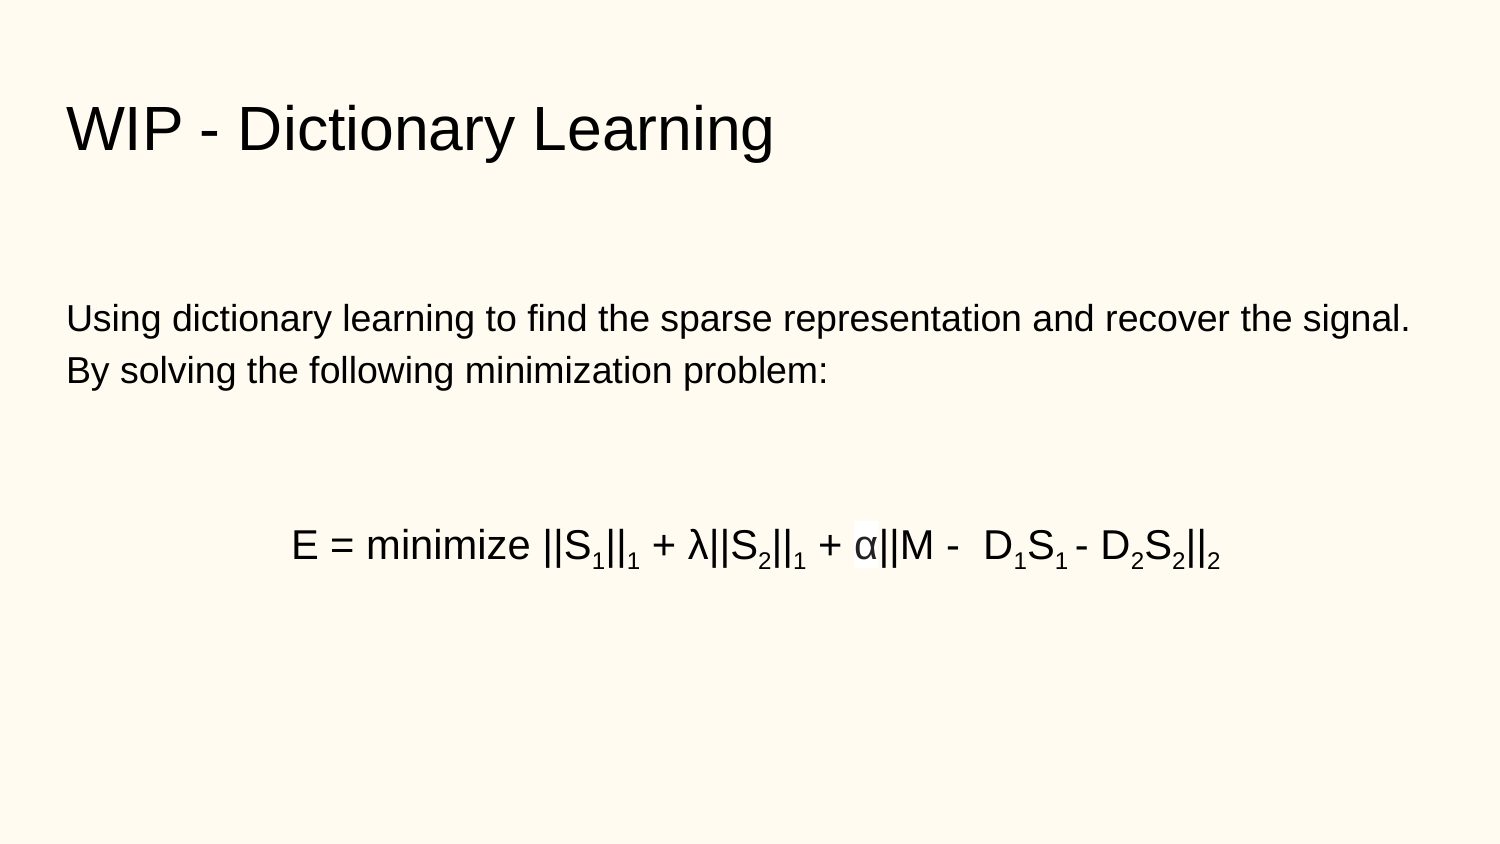

# WIP - Dictionary Learning

Using dictionary learning to find the sparse representation and recover the signal. By solving the following minimization problem:

E = minimize ||S1||1 + λ||S2||1 + α||M -  D1S1 - D2S2||2